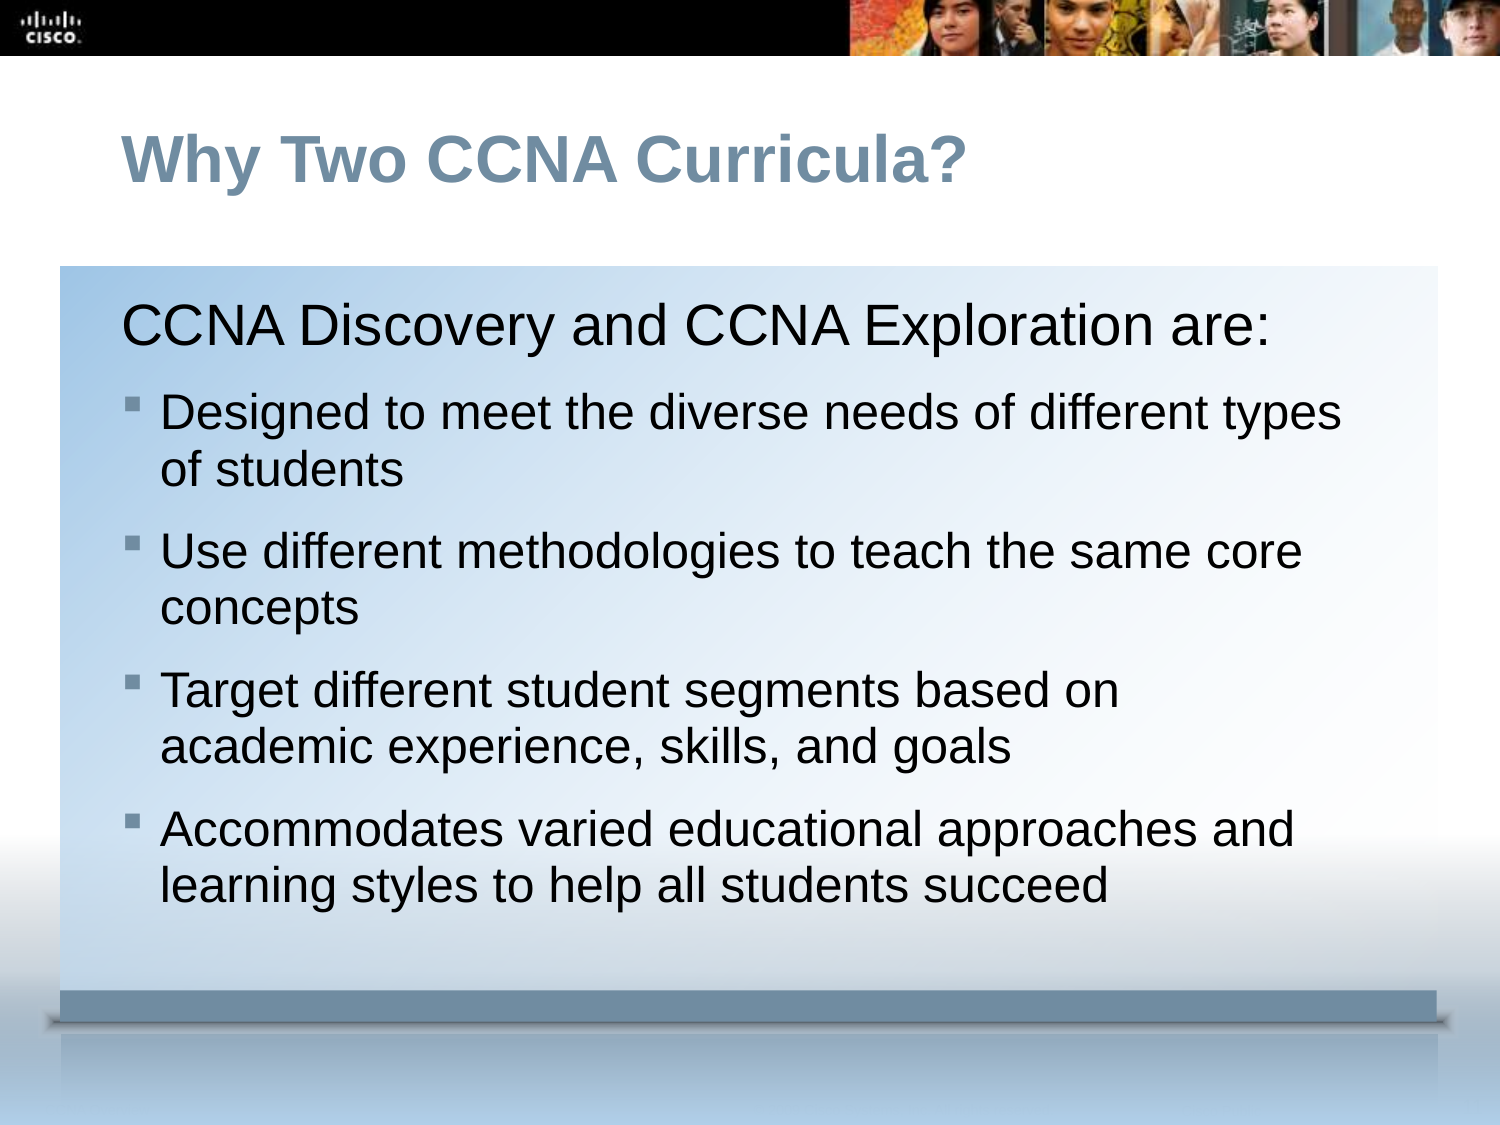

Why Two CCNA Curricula?
CCNA Discovery and CCNA Exploration are:
Designed to meet the diverse needs of different types of students
Use different methodologies to teach the same core concepts
Target different student segments based on
academic experience, skills, and goals
Accommodates varied educational approaches and
learning styles to help all students succeed